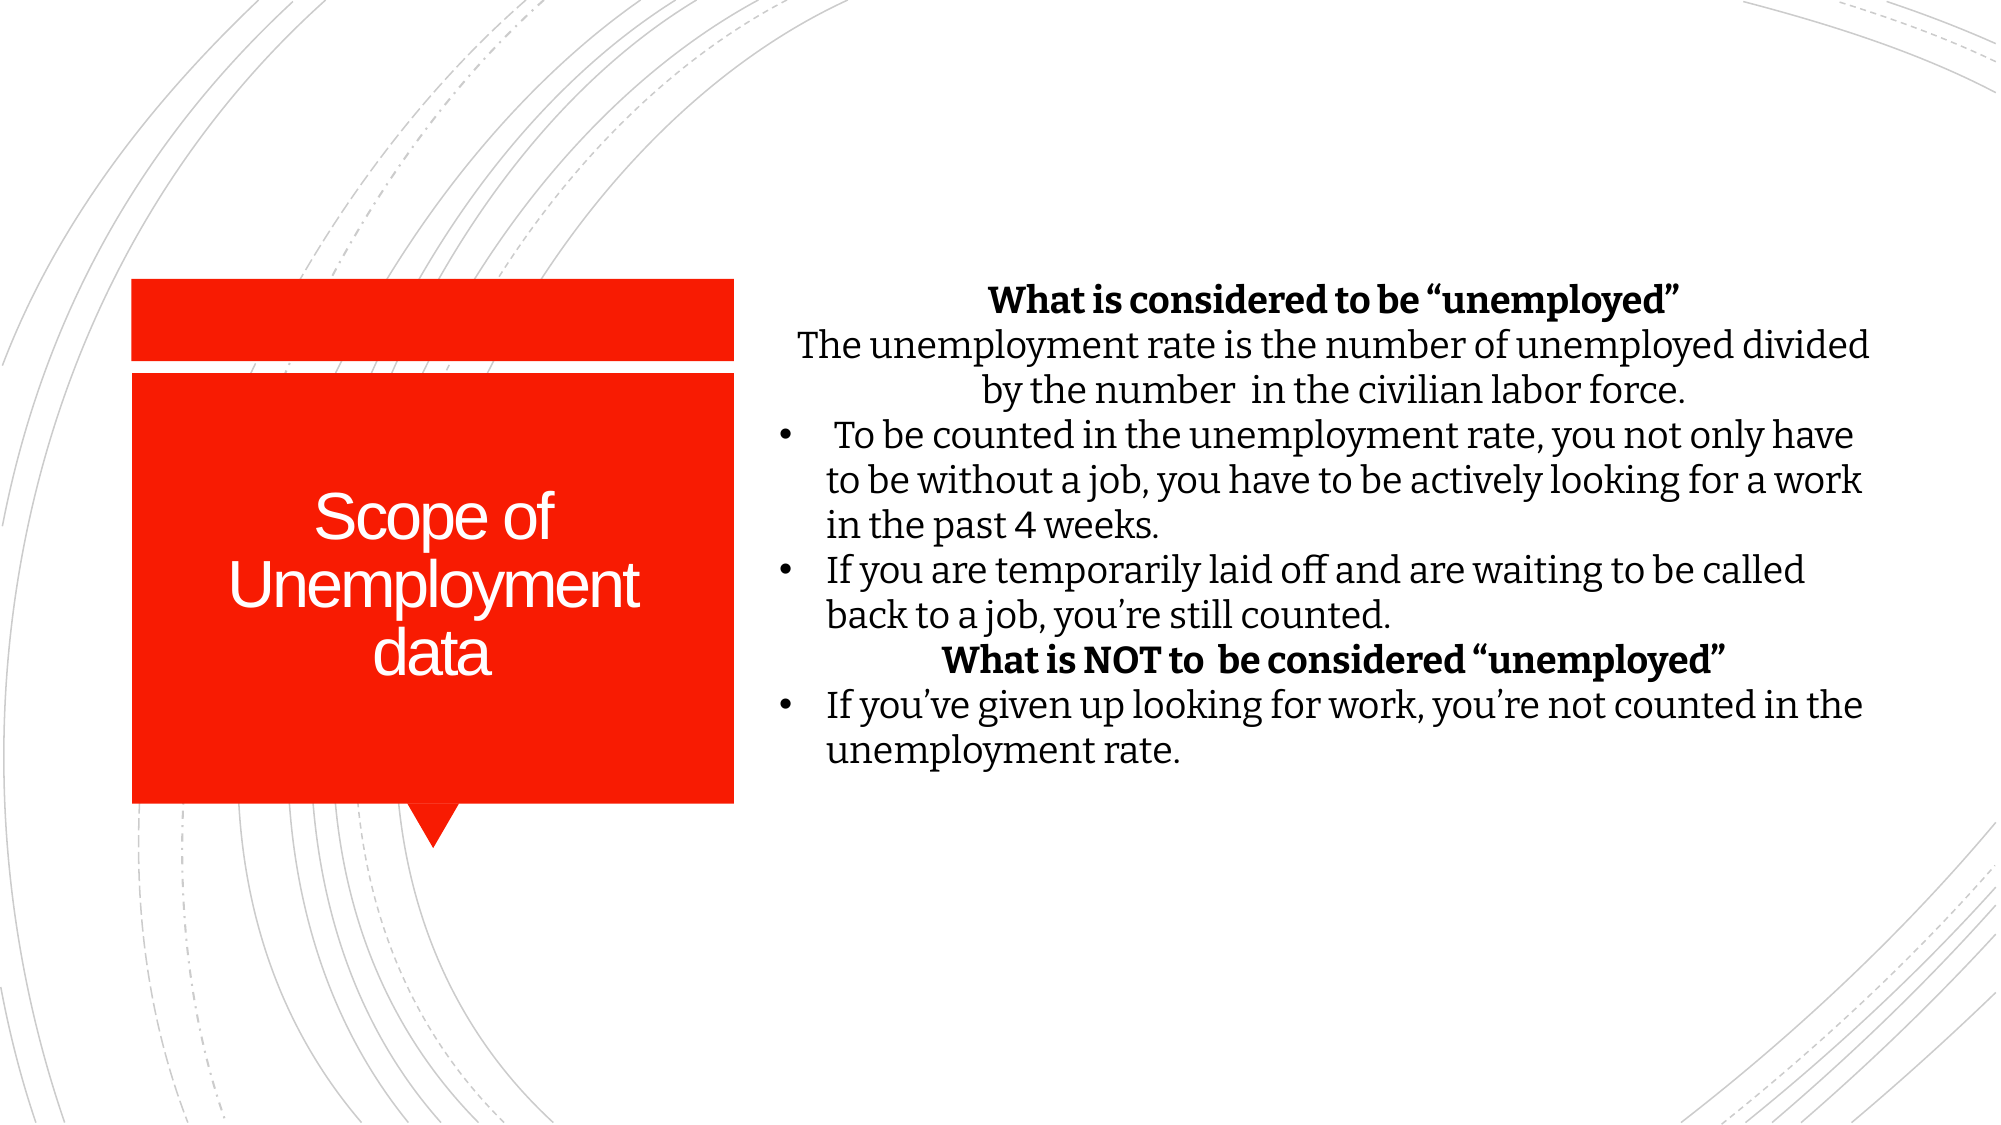

What is considered to be “unemployed”
The unemployment rate is the number of unemployed divided by the number  in the civilian labor force.
 To be counted in the unemployment rate, you not only have to be without a job, you have to be actively looking for a work in the past 4 weeks.
If you are temporarily laid off and are waiting to be called back to a job, you’re still counted.
What is NOT to  be considered “unemployed”
If you’ve given up looking for work, you’re not counted in the unemployment rate.

# Scope of Unemployment data